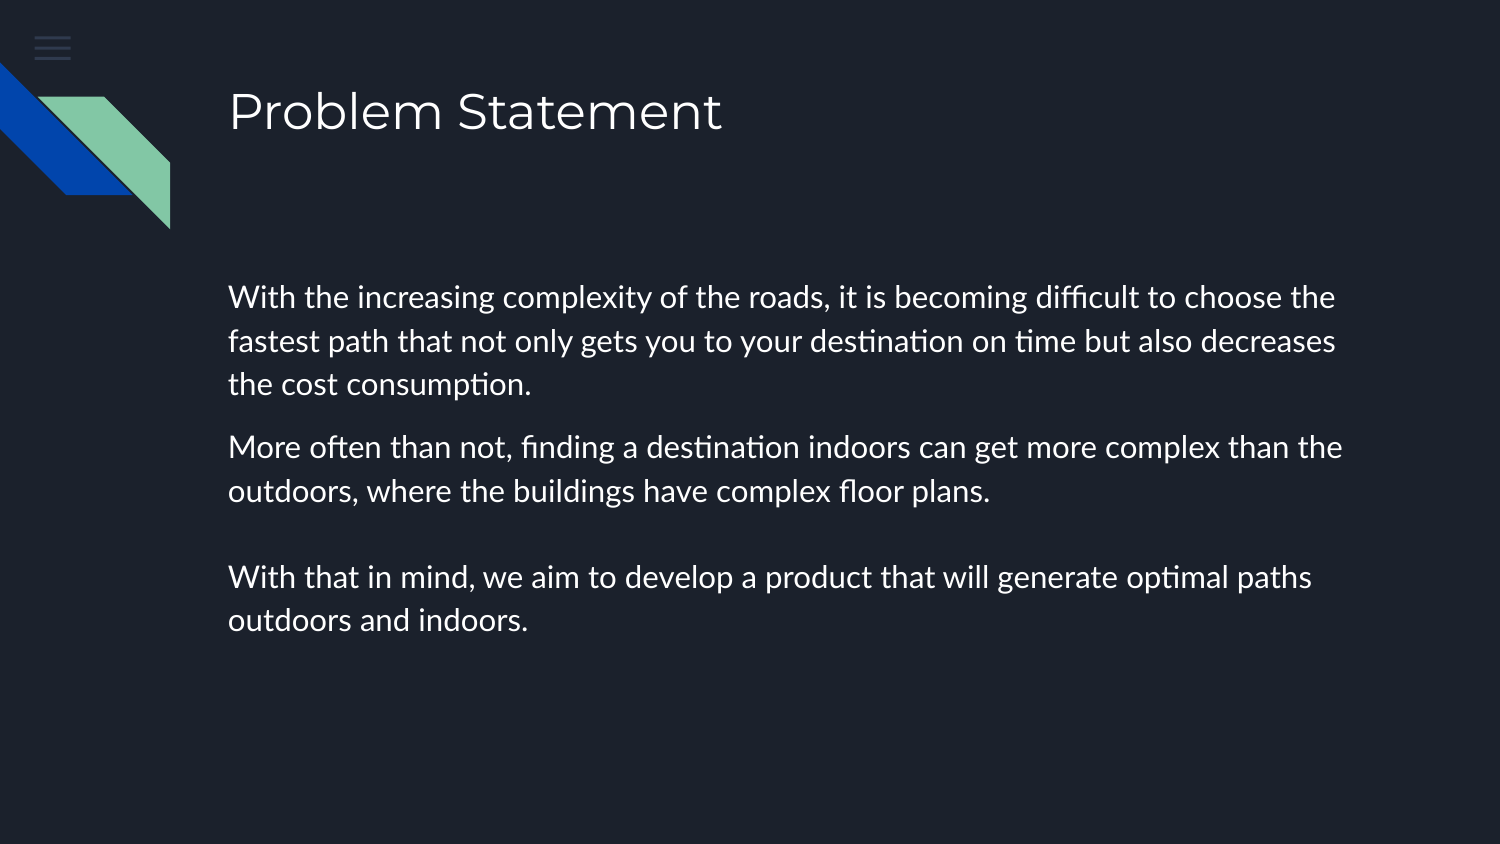

# Problem Statement
With the increasing complexity of the roads, it is becoming difficult to choose the fastest path that not only gets you to your destination on time but also decreases the cost consumption.
More often than not, finding a destination indoors can get more complex than the outdoors, where the buildings have complex floor plans.

With that in mind, we aim to develop a product that will generate optimal paths outdoors and indoors.